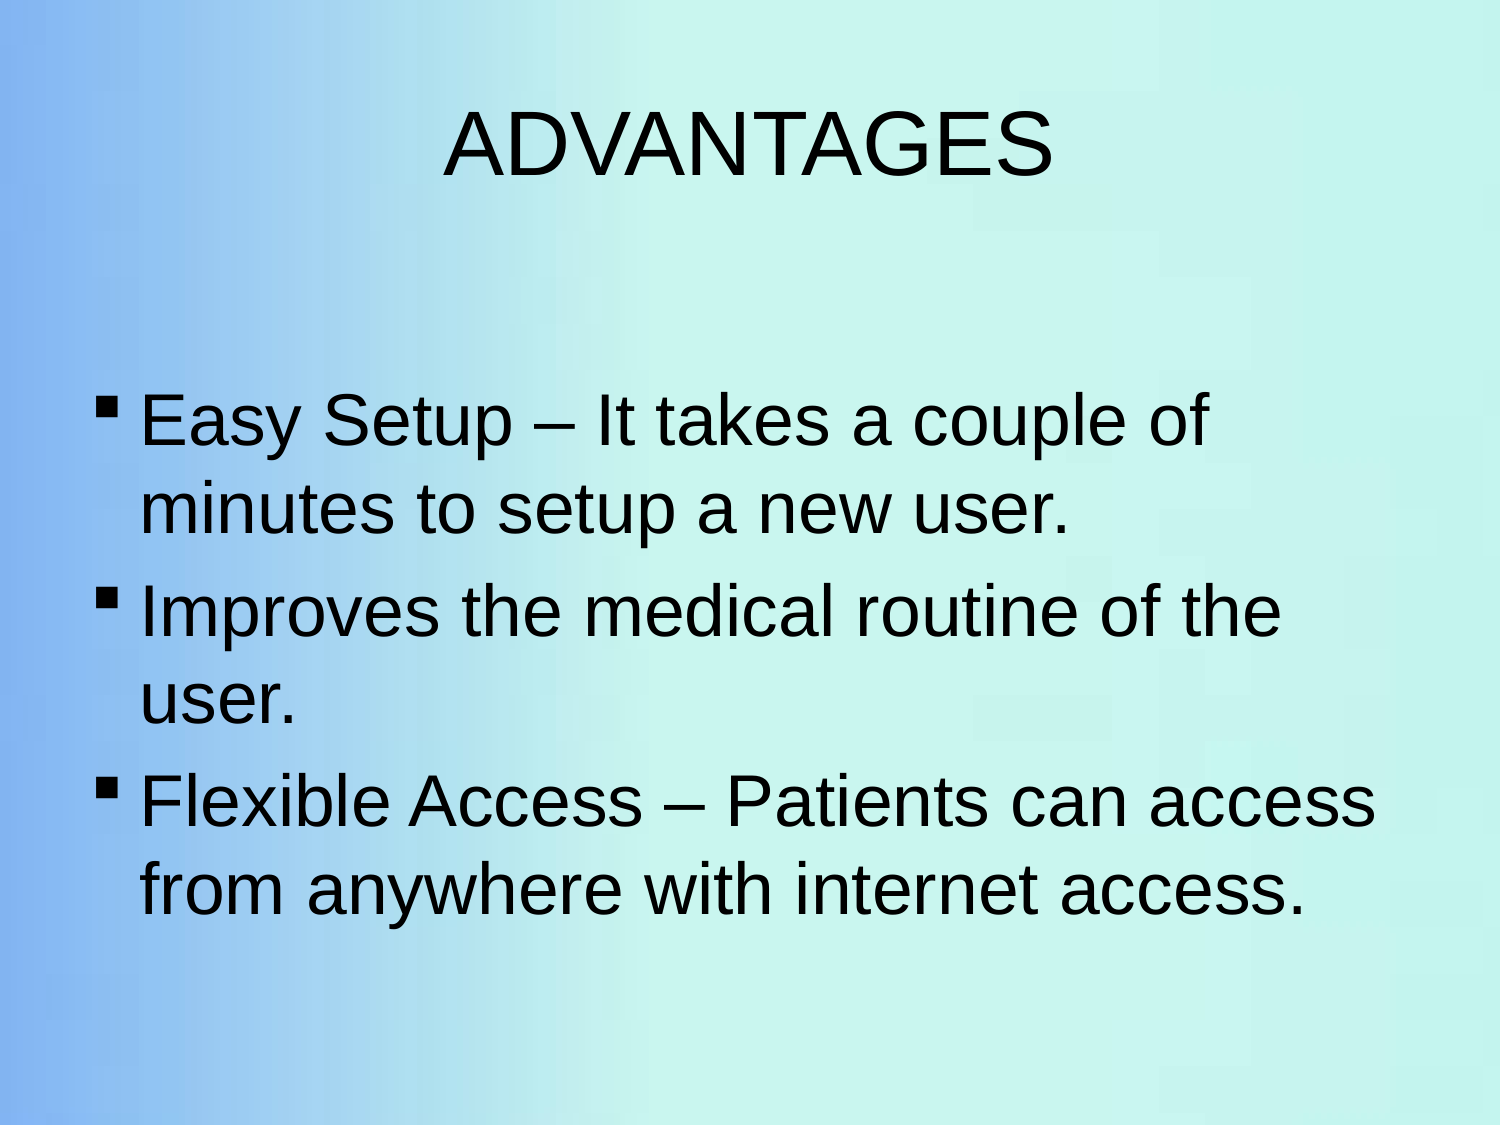

# ADVANTAGES

Easy Setup – It takes a couple of minutes to setup a new user.
Improves the medical routine of the user.
Flexible Access – Patients can access from anywhere with internet access.